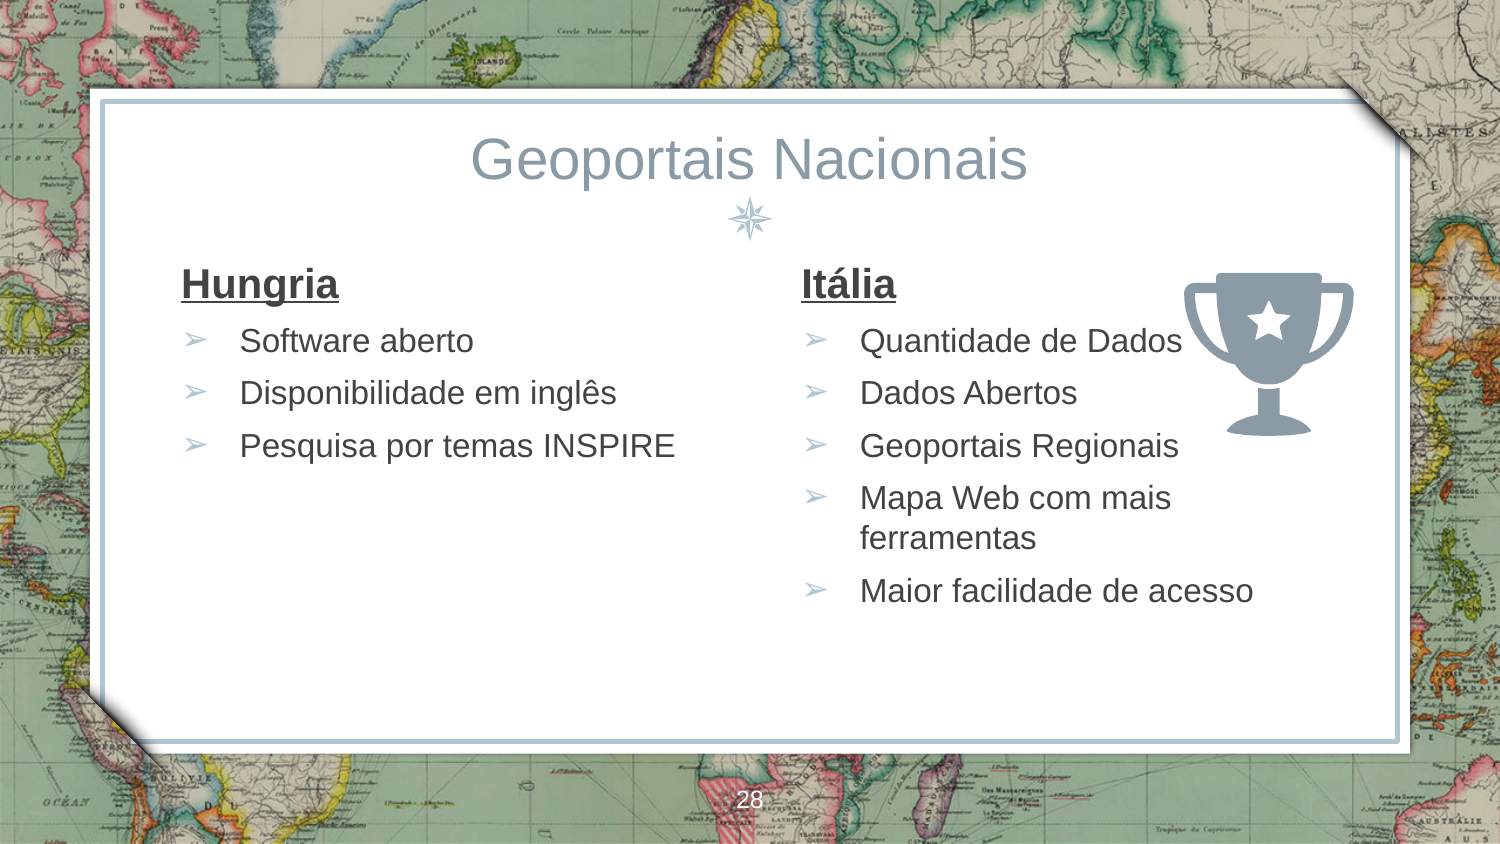

# Geoportais Nacionais
Hungria
Software aberto
Disponibilidade em inglês
Pesquisa por temas INSPIRE

Itália
Quantidade de Dados
Dados Abertos
Geoportais Regionais
Mapa Web com mais ferramentas
Maior facilidade de acesso

28